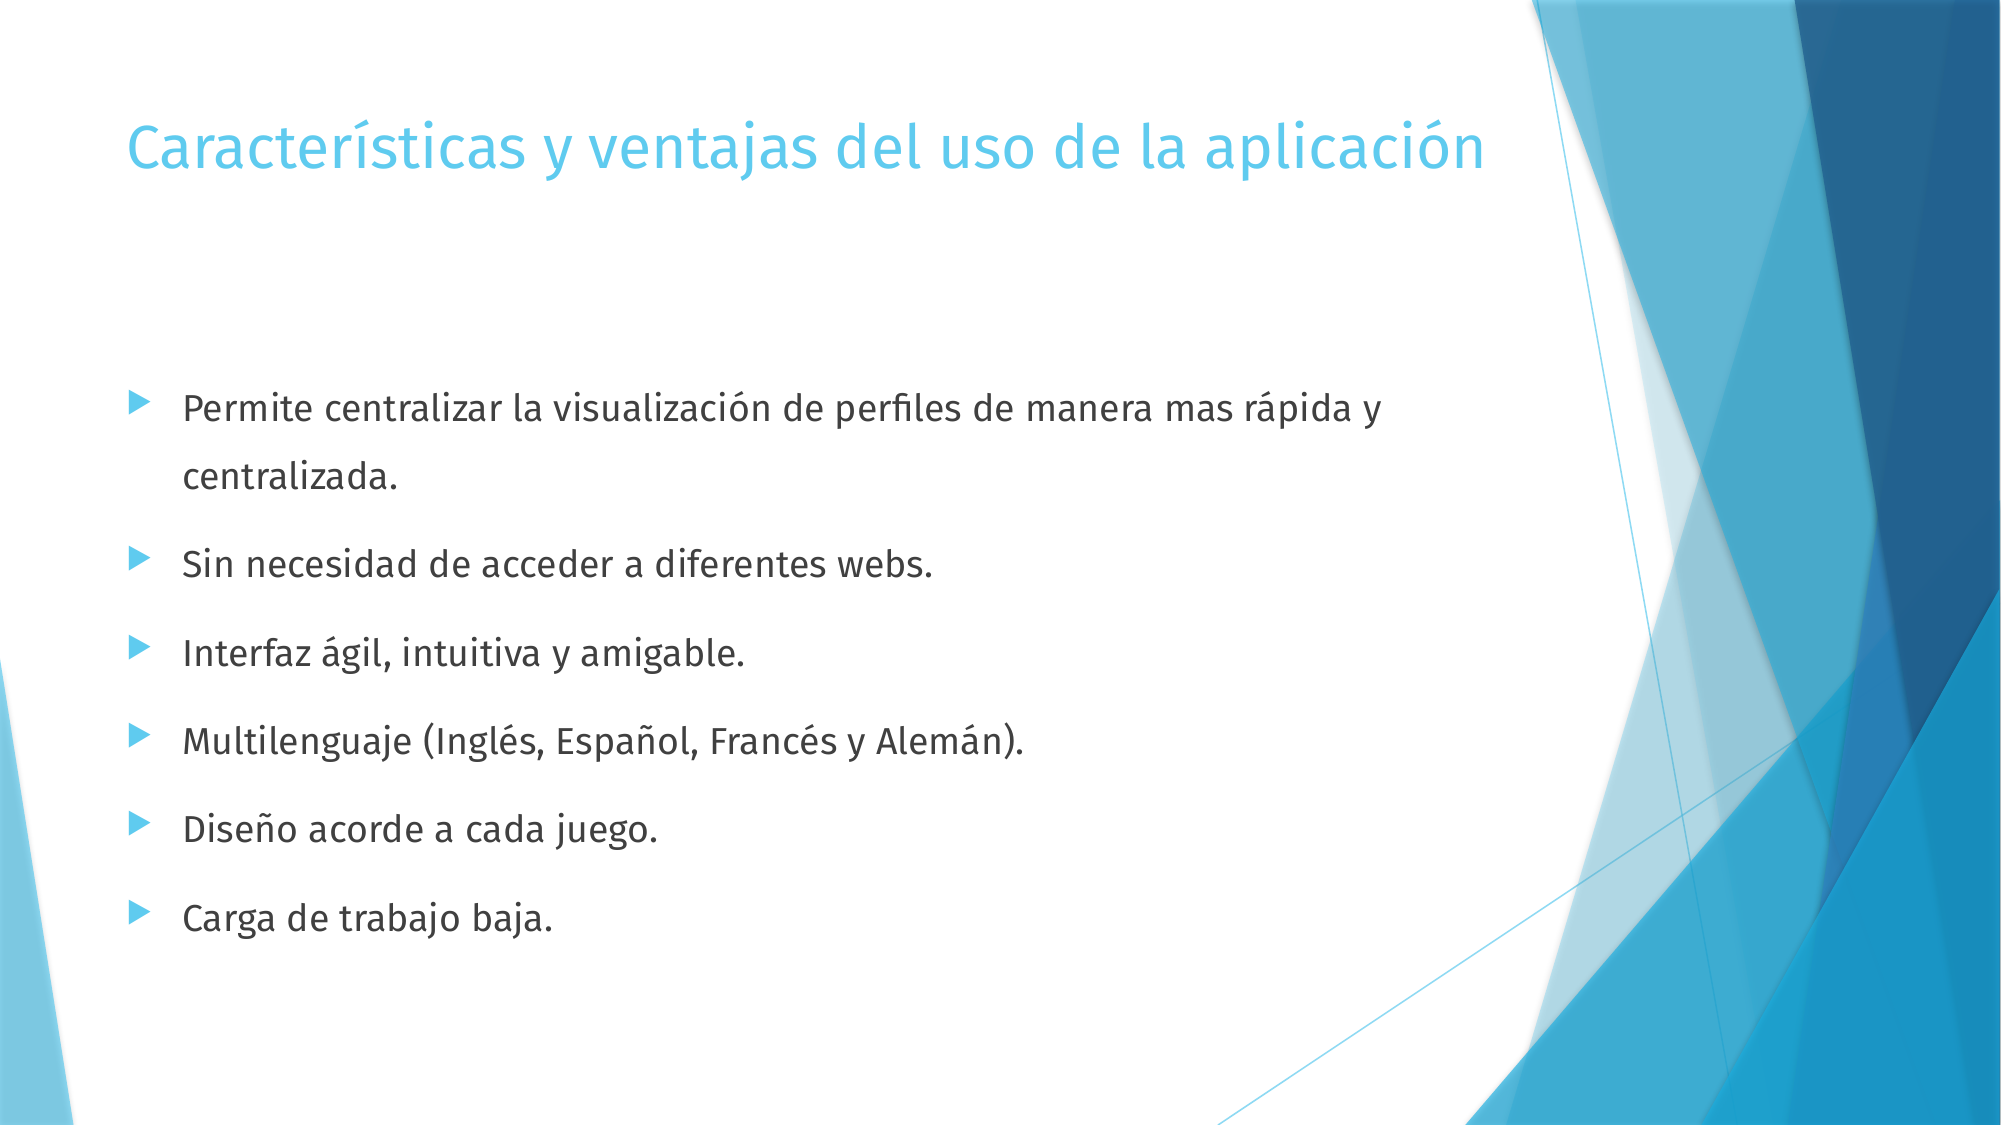

# Características y ventajas del uso de la aplicación
Permite centralizar la visualización de perfiles de manera mas rápida y centralizada.
Sin necesidad de acceder a diferentes webs.
Interfaz ágil, intuitiva y amigable.
Multilenguaje (Inglés, Español, Francés y Alemán).
Diseño acorde a cada juego.
Carga de trabajo baja.